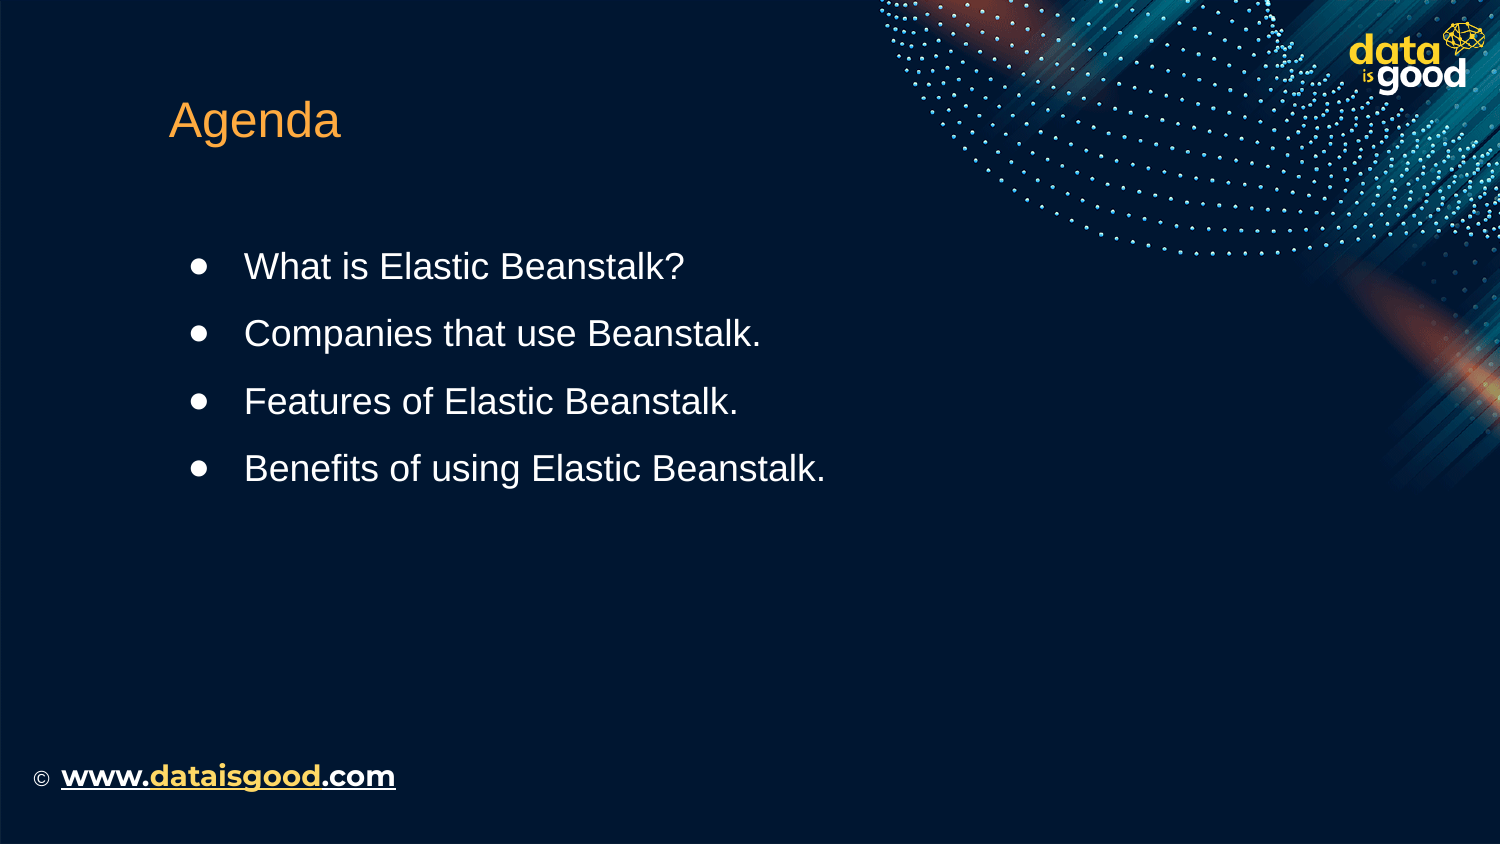

# Agenda
What is Elastic Beanstalk?
Companies that use Beanstalk.
Features of Elastic Beanstalk.
Benefits of using Elastic Beanstalk.